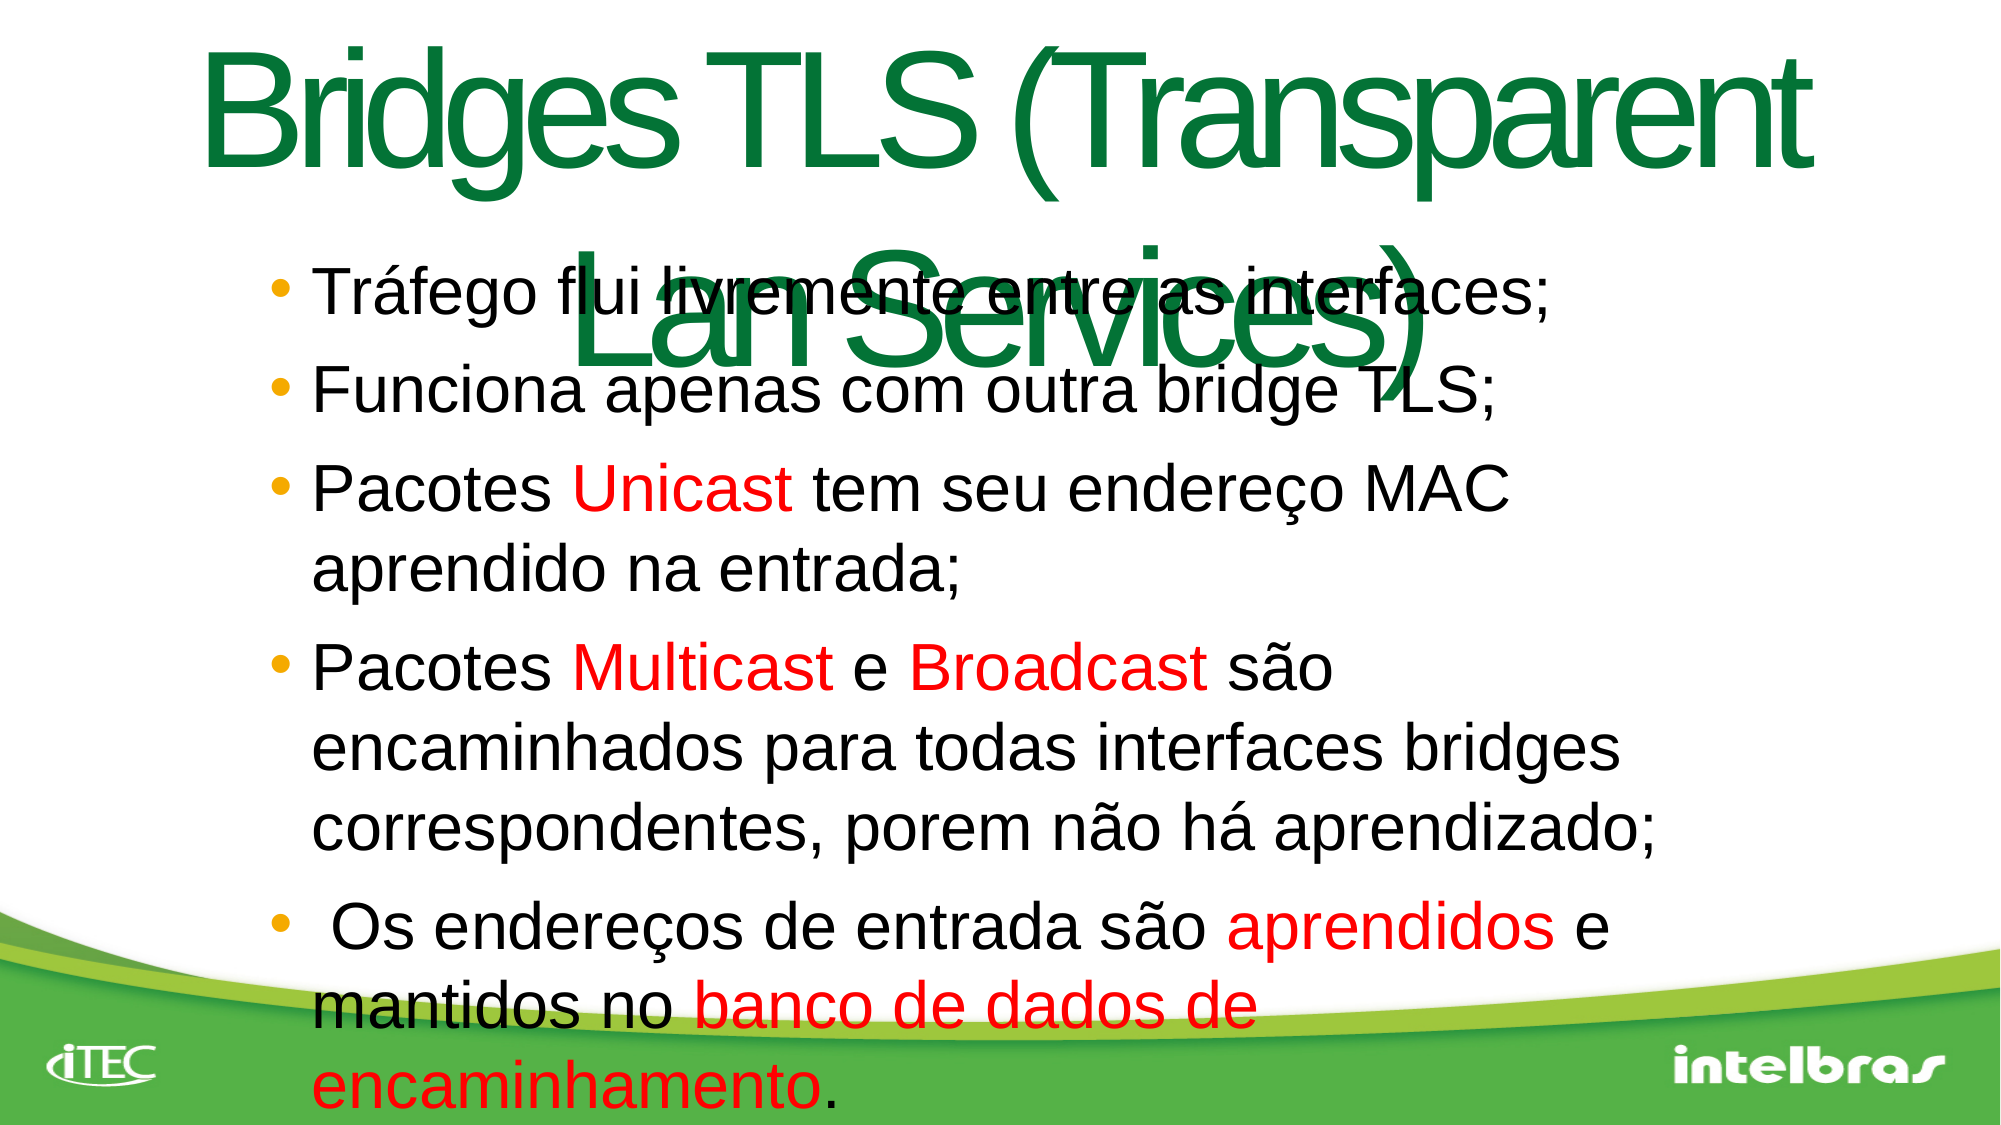

Bridges TLS (Transparent Lan Services)

Tráfego flui livremente entre as interfaces;
Funciona apenas com outra bridge TLS;
Pacotes Unicast tem seu endereço MAC aprendido na entrada;
Pacotes Multicast e Broadcast são encaminhados para todas interfaces bridges correspondentes, porem não há aprendizado;
 Os endereços de entrada são aprendidos e mantidos no banco de dados de encaminhamento.